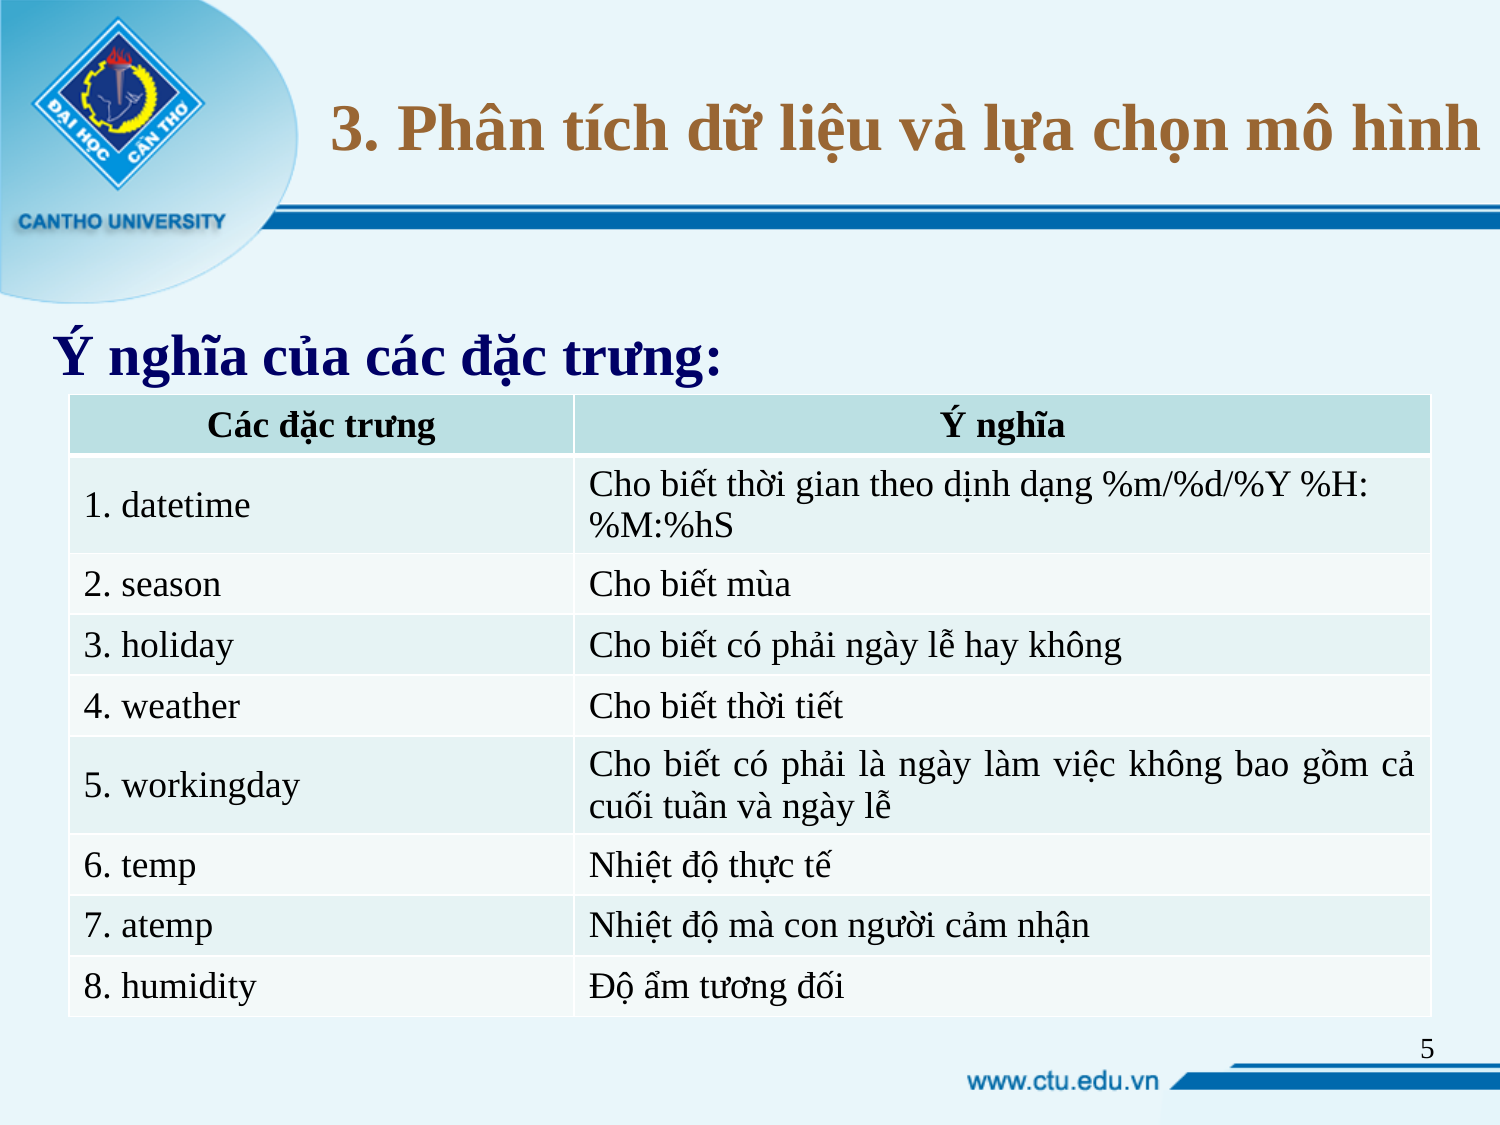

# 3. Phân tích dữ liệu và lựa chọn mô hình
Ý nghĩa của các đặc trưng:

| Các đặc trưng | Ý nghĩa |
| --- | --- |
| 1. datetime | Cho biết thời gian theo dịnh dạng %m/%d/%Y %H:%M:%hS |
| 2. season | Cho biết mùa |
| 3. holiday | Cho biết có phải ngày lễ hay không |
| 4. weather | Cho biết thời tiết |
| 5. workingday | Cho biết có phải là ngày làm việc không bao gồm cả cuối tuần và ngày lễ |
| 6. temp | Nhiệt độ thực tế |
| 7. atemp | Nhiệt độ mà con người cảm nhận |
| 8. humidity | Độ ẩm tương đối |
5